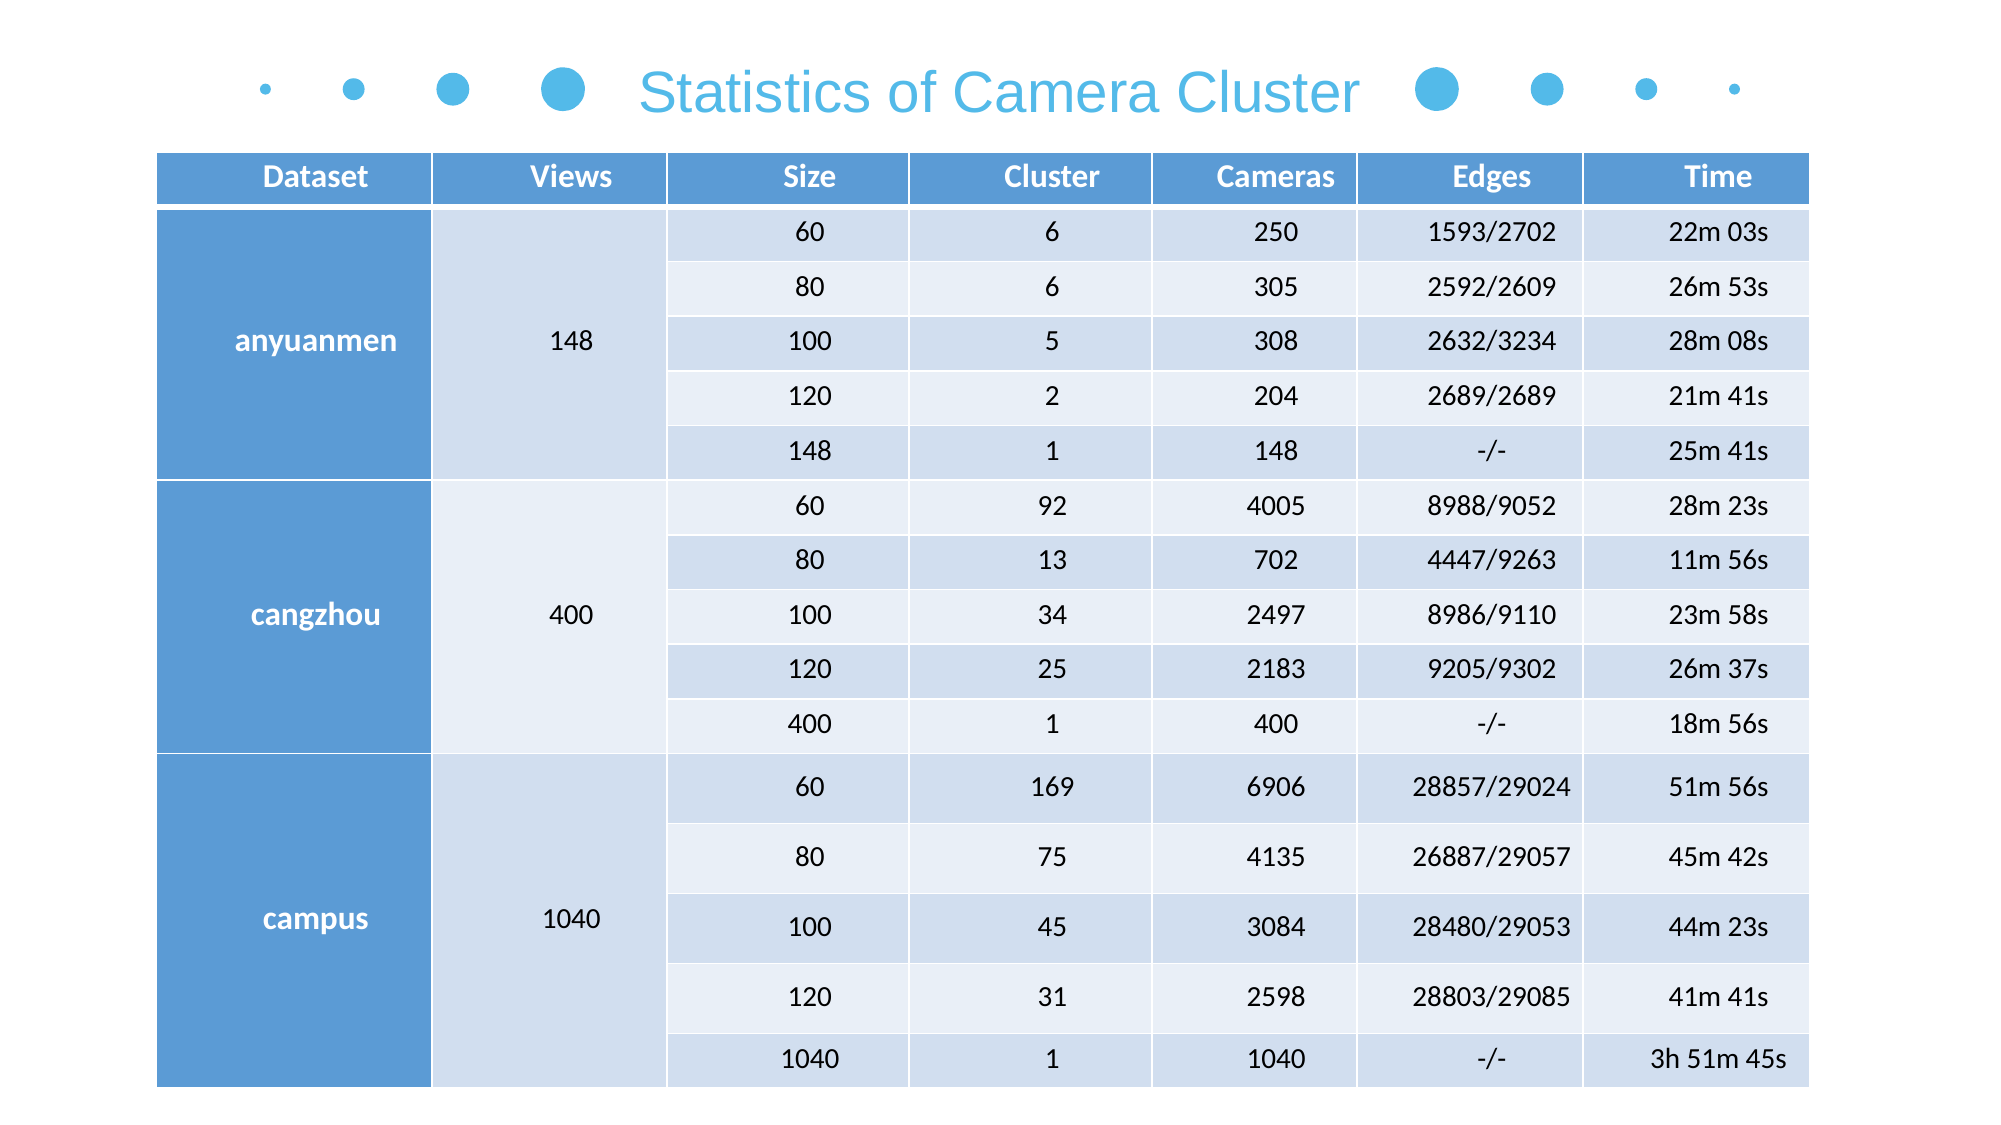

Statistics of Camera Cluster

| Dataset | Views | Size | Cluster | Cameras | Edges | Time |
| --- | --- | --- | --- | --- | --- | --- |
| anyuanmen | 148 | 60 | 6 | 250 | 1593/2702 | 22m 03s |
|  |  | 80 | 6 | 305 | 2592/2609 | 26m 53s |
|  |  | 100 | 5 | 308 | 2632/3234 | 28m 08s |
|  |  | 120 | 2 | 204 | 2689/2689 | 21m 41s |
|  |  | 148 | 1 | 148 | -/- | 25m 41s |
| cangzhou | 400 | 60 | 92 | 4005 | 8988/9052 | 28m 23s |
|  |  | 80 | 13 | 702 | 4447/9263 | 11m 56s |
|  |  | 100 | 34 | 2497 | 8986/9110 | 23m 58s |
|  |  | 120 | 25 | 2183 | 9205/9302 | 26m 37s |
|  |  | 400 | 1 | 400 | -/- | 18m 56s |
| campus | 1040 | 60 | 169 | 6906 | 28857/29024 | 51m 56s |
|  |  | 80 | 75 | 4135 | 26887/29057 | 45m 42s |
|  |  | 100 | 45 | 3084 | 28480/29053 | 44m 23s |
|  |  | 120 | 31 | 2598 | 28803/29085 | 41m 41s |
|  |  | 1040 | 1 | 1040 | -/- | 3h 51m 45s |